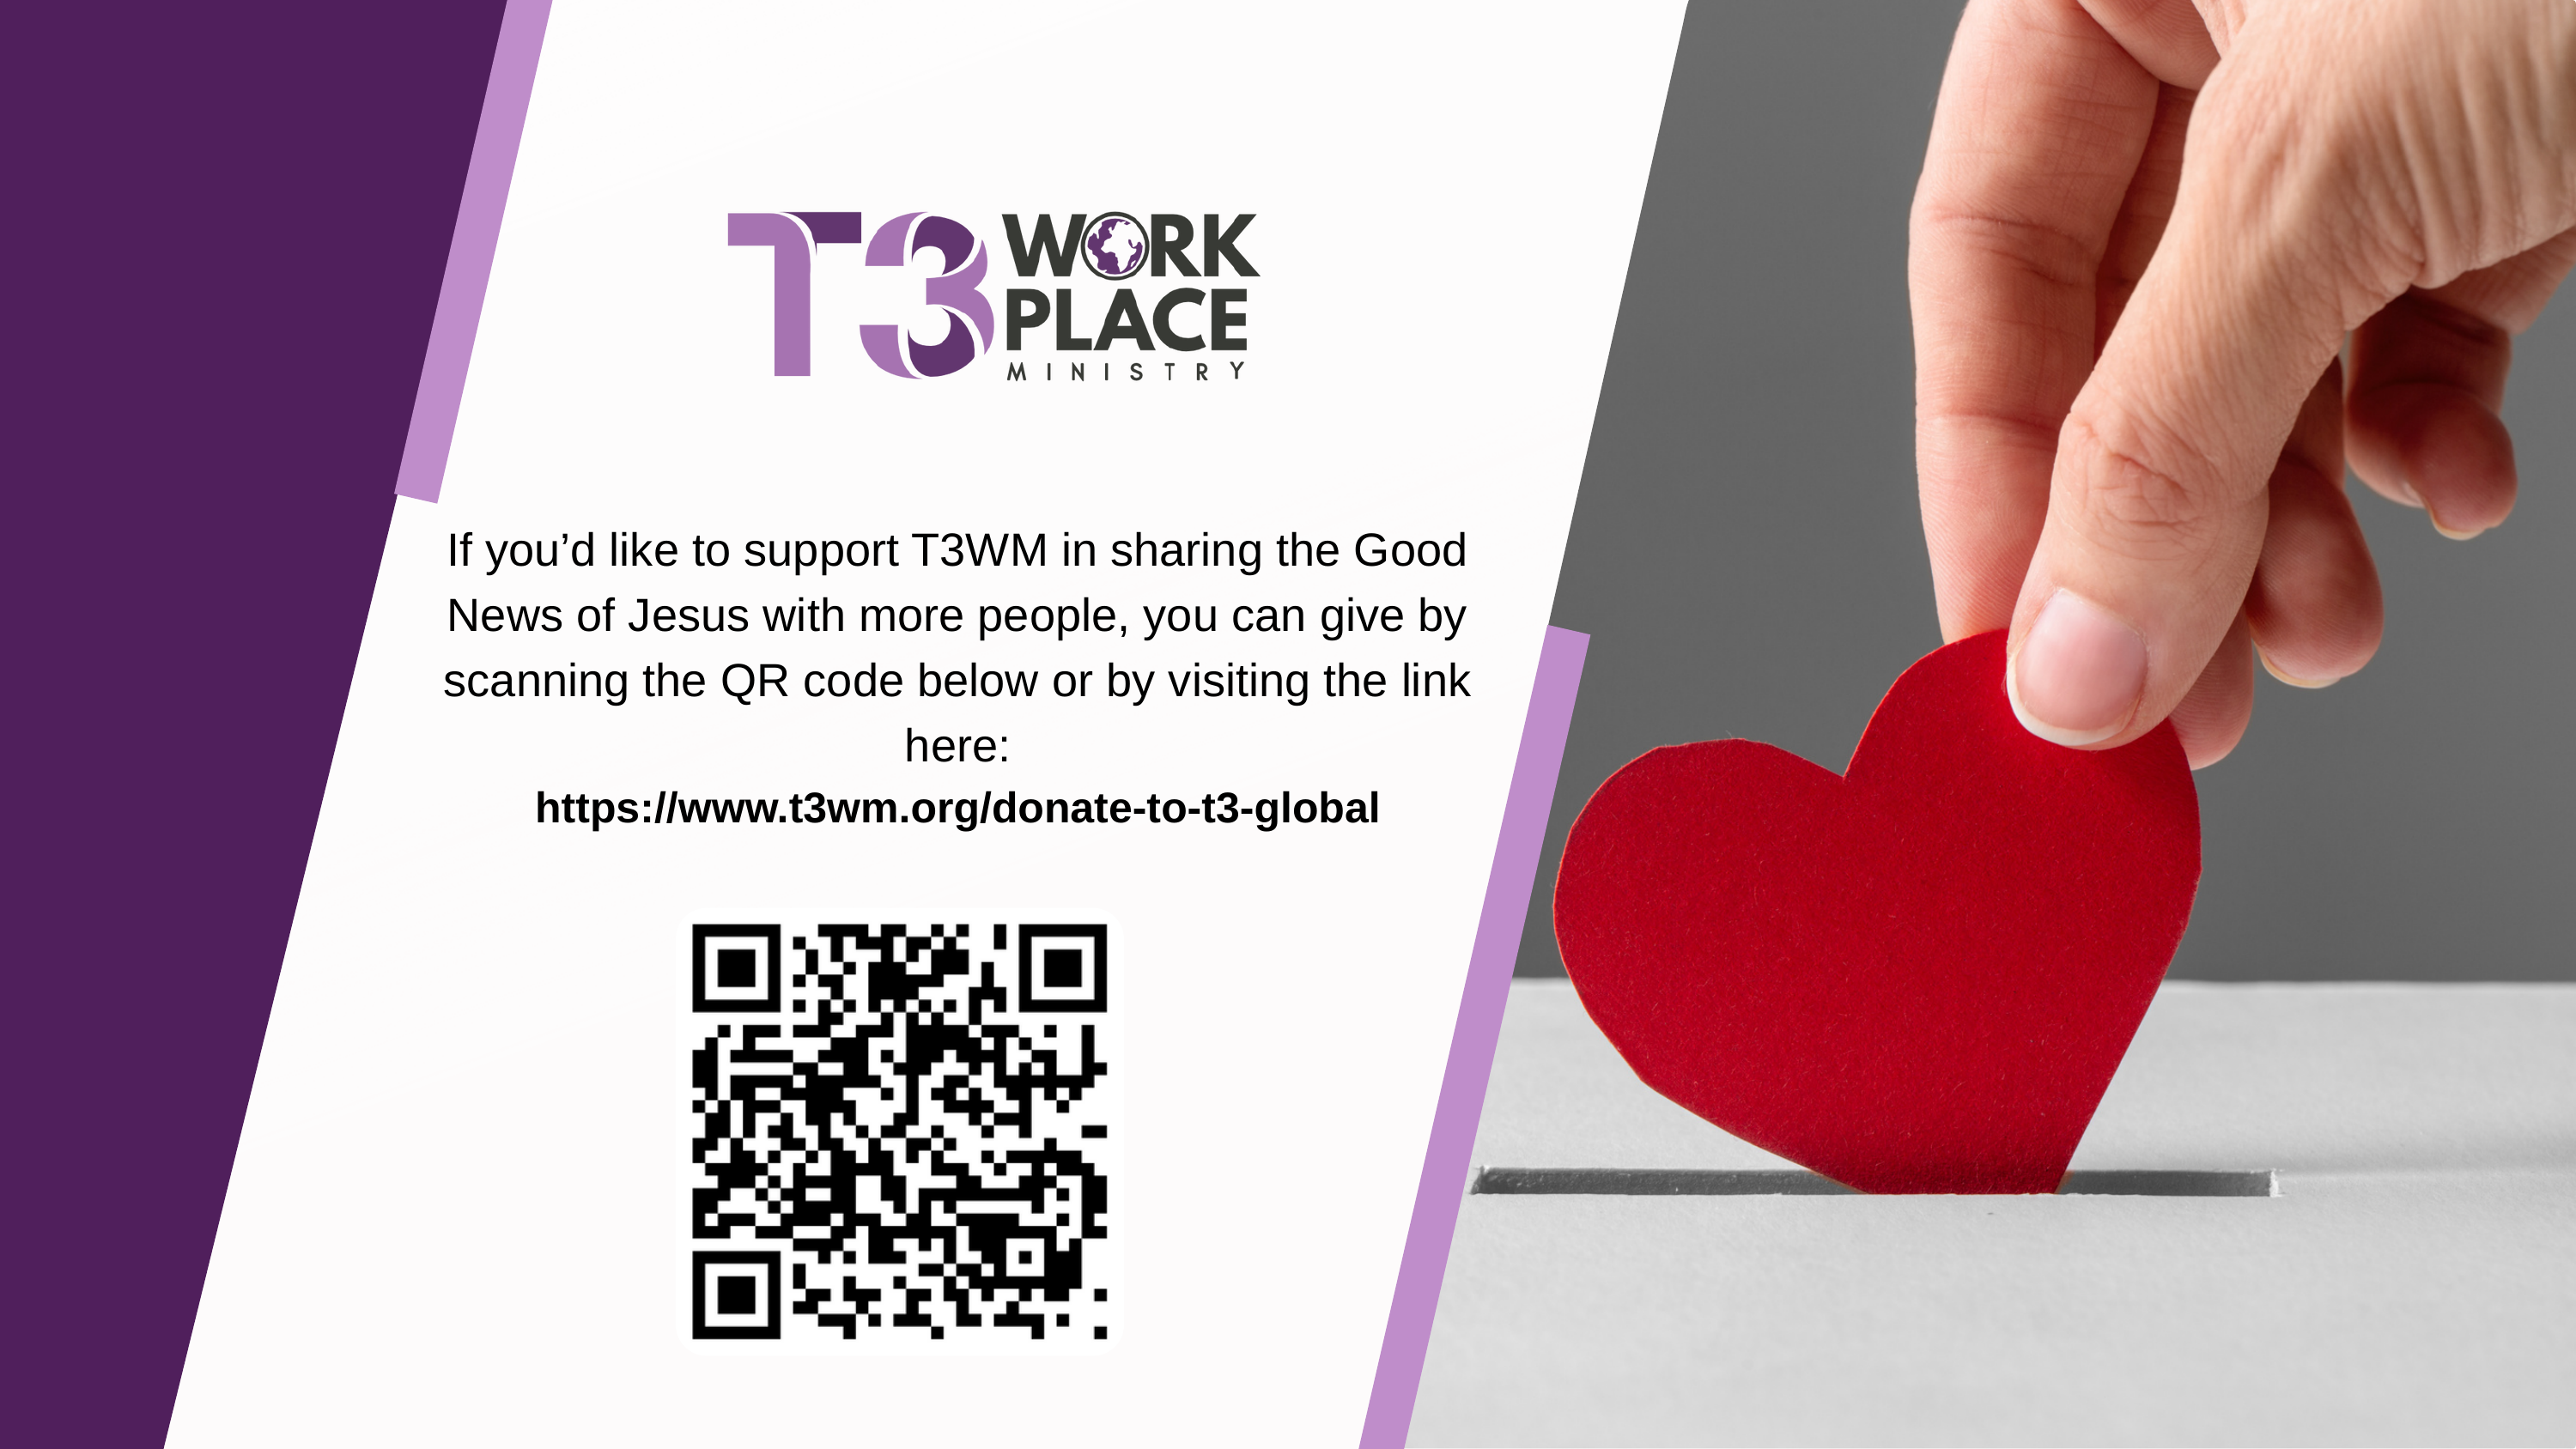

If you’d like to support T3WM in sharing the Good News of Jesus with more people, you can give by scanning the QR code below or by visiting the link here:
https://www.t3wm.org/donate-to-t3-global